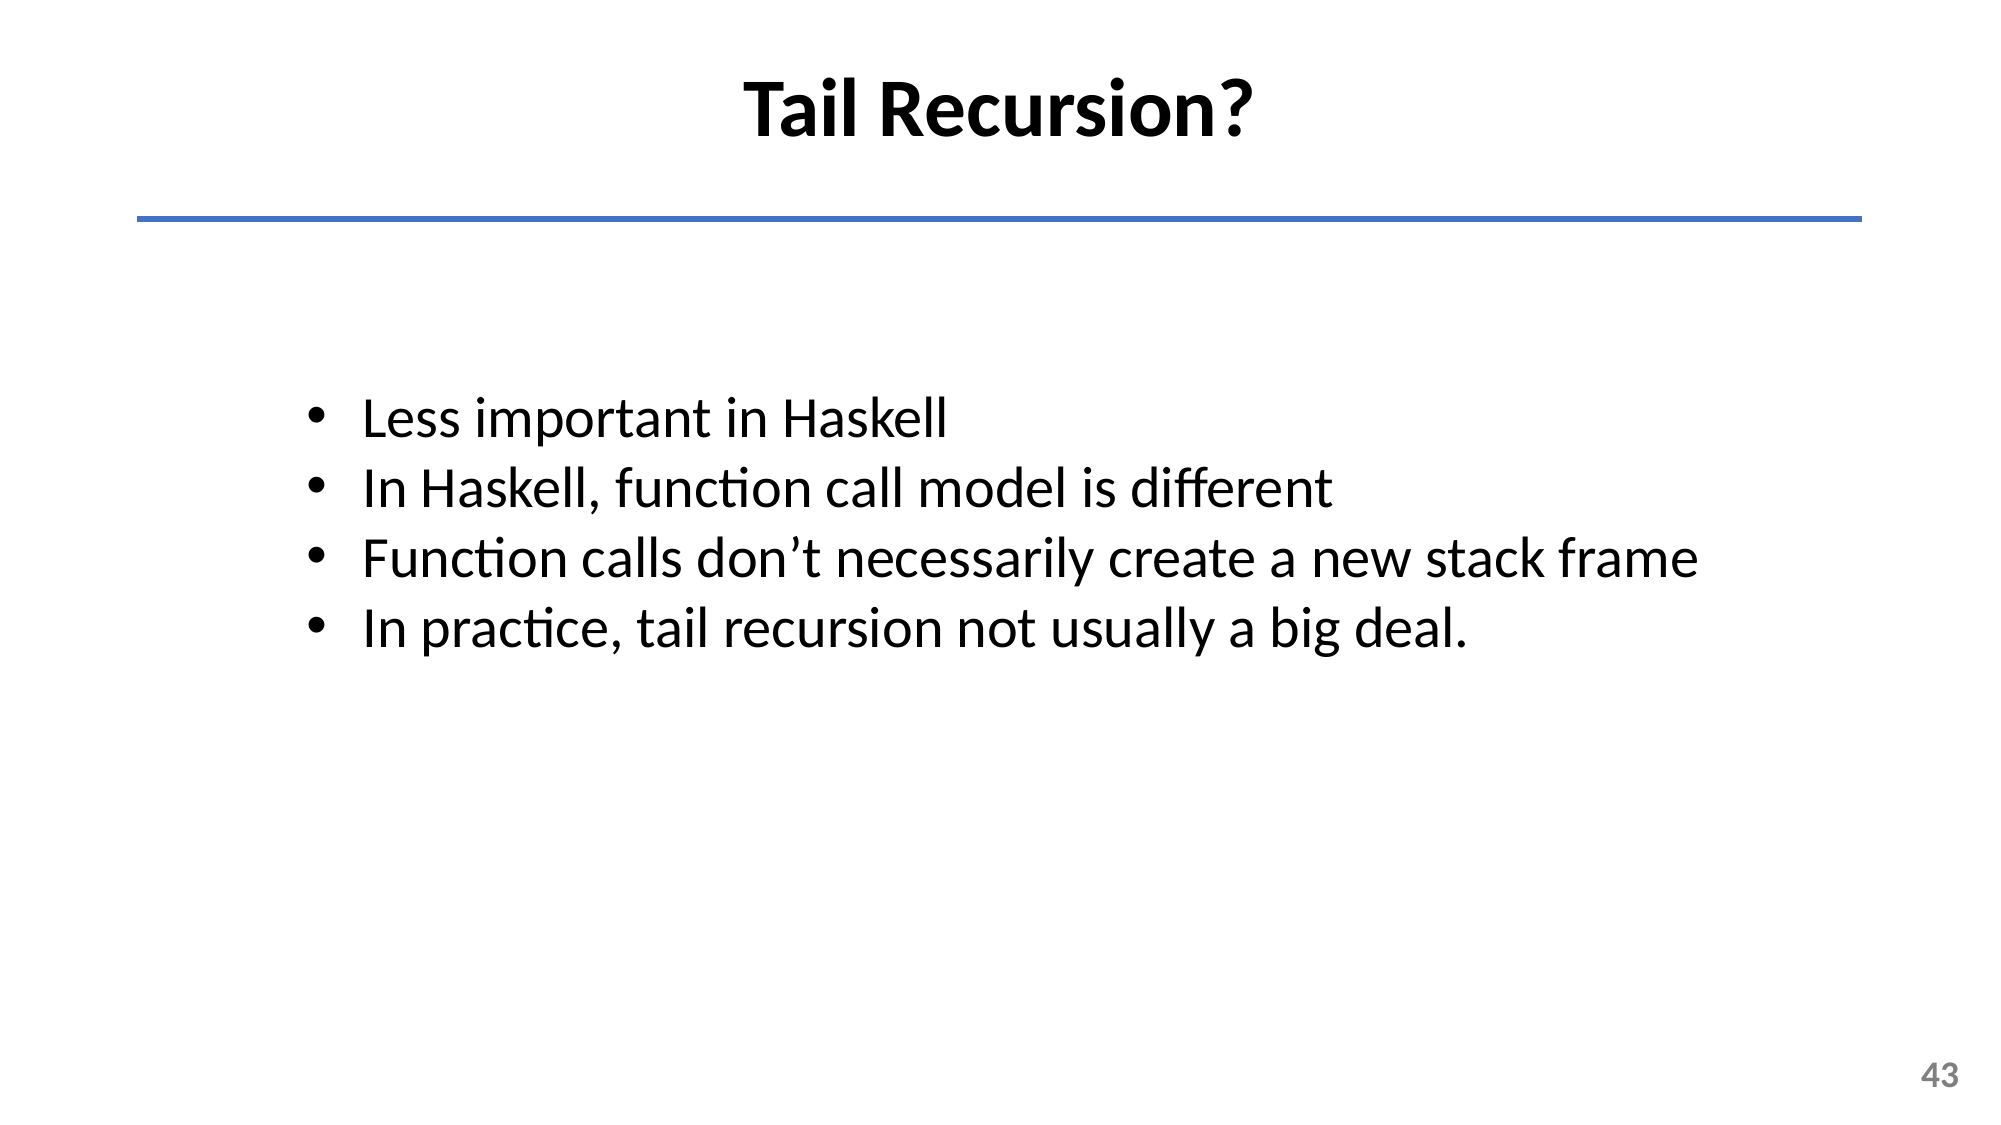

Tail Recursion?
Less important in Haskell
In Haskell, function call model is different
Function calls don’t necessarily create a new stack frame
In practice, tail recursion not usually a big deal.
43